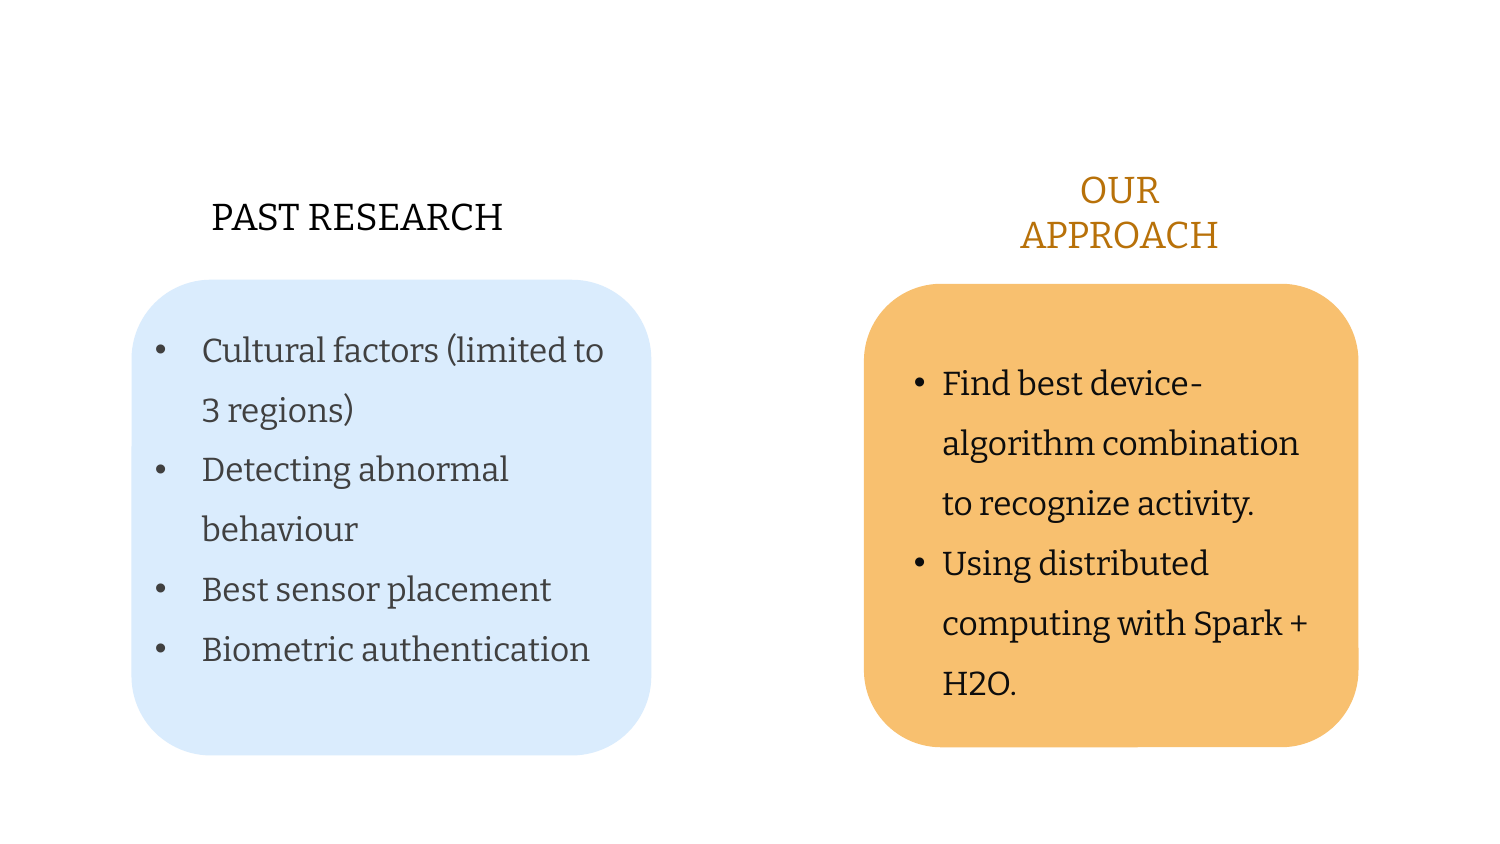

OUR APPROACH
PAST RESEARCH

Cultural factors (limited to 3 regions)
Detecting abnormal behaviour
Best sensor placement
Biometric authentication

Find best device-algorithm combination to recognize activity.
Using distributed computing with Spark + H2O.